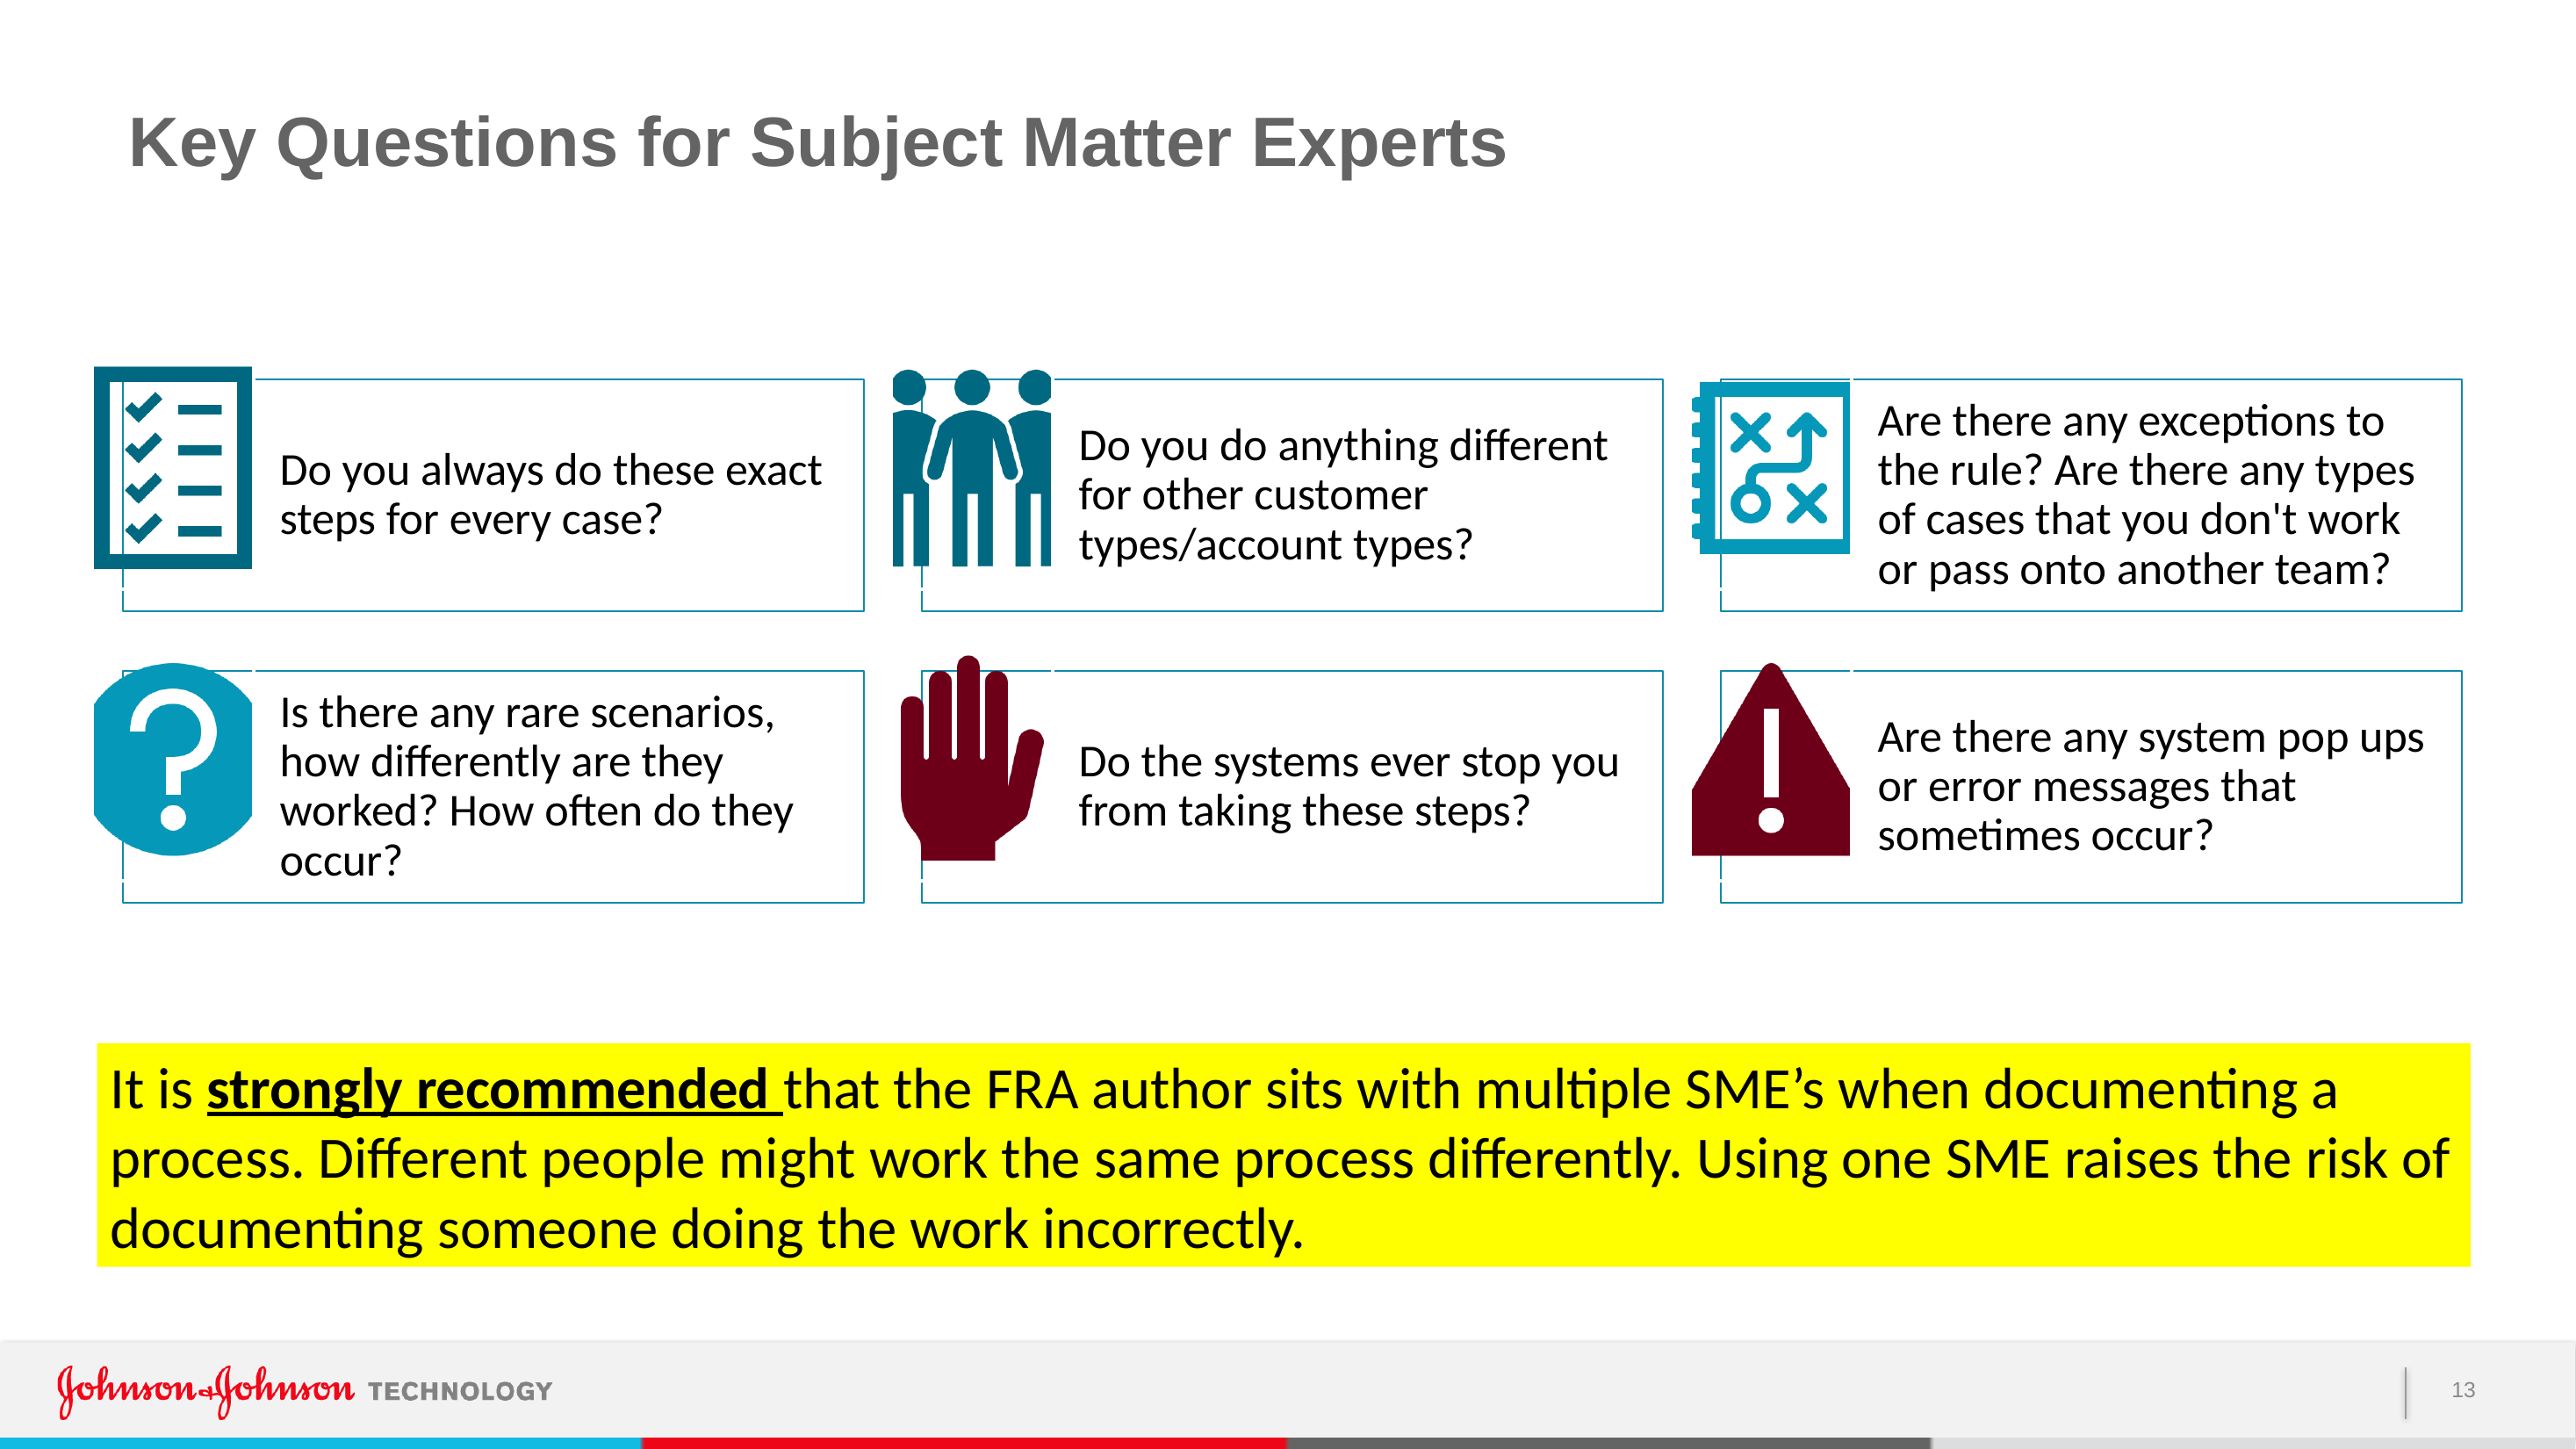

# Key Questions for Subject Matter Experts
Do you always do these exact steps for every case?
Do you do anything different for other customer types/account types?
Are there any exceptions to the rule? Are there any types of cases that you don't work or pass onto another team?
Is there any rare scenarios, how differently are they worked? How often do they occur?
Do the systems ever stop you from taking these steps?
Are there any system pop ups or error messages that sometimes occur?
It is strongly recommended that the FRA author sits with multiple SME’s when documenting a process. Different people might work the same process differently. Using one SME raises the risk of documenting someone doing the work incorrectly.
13